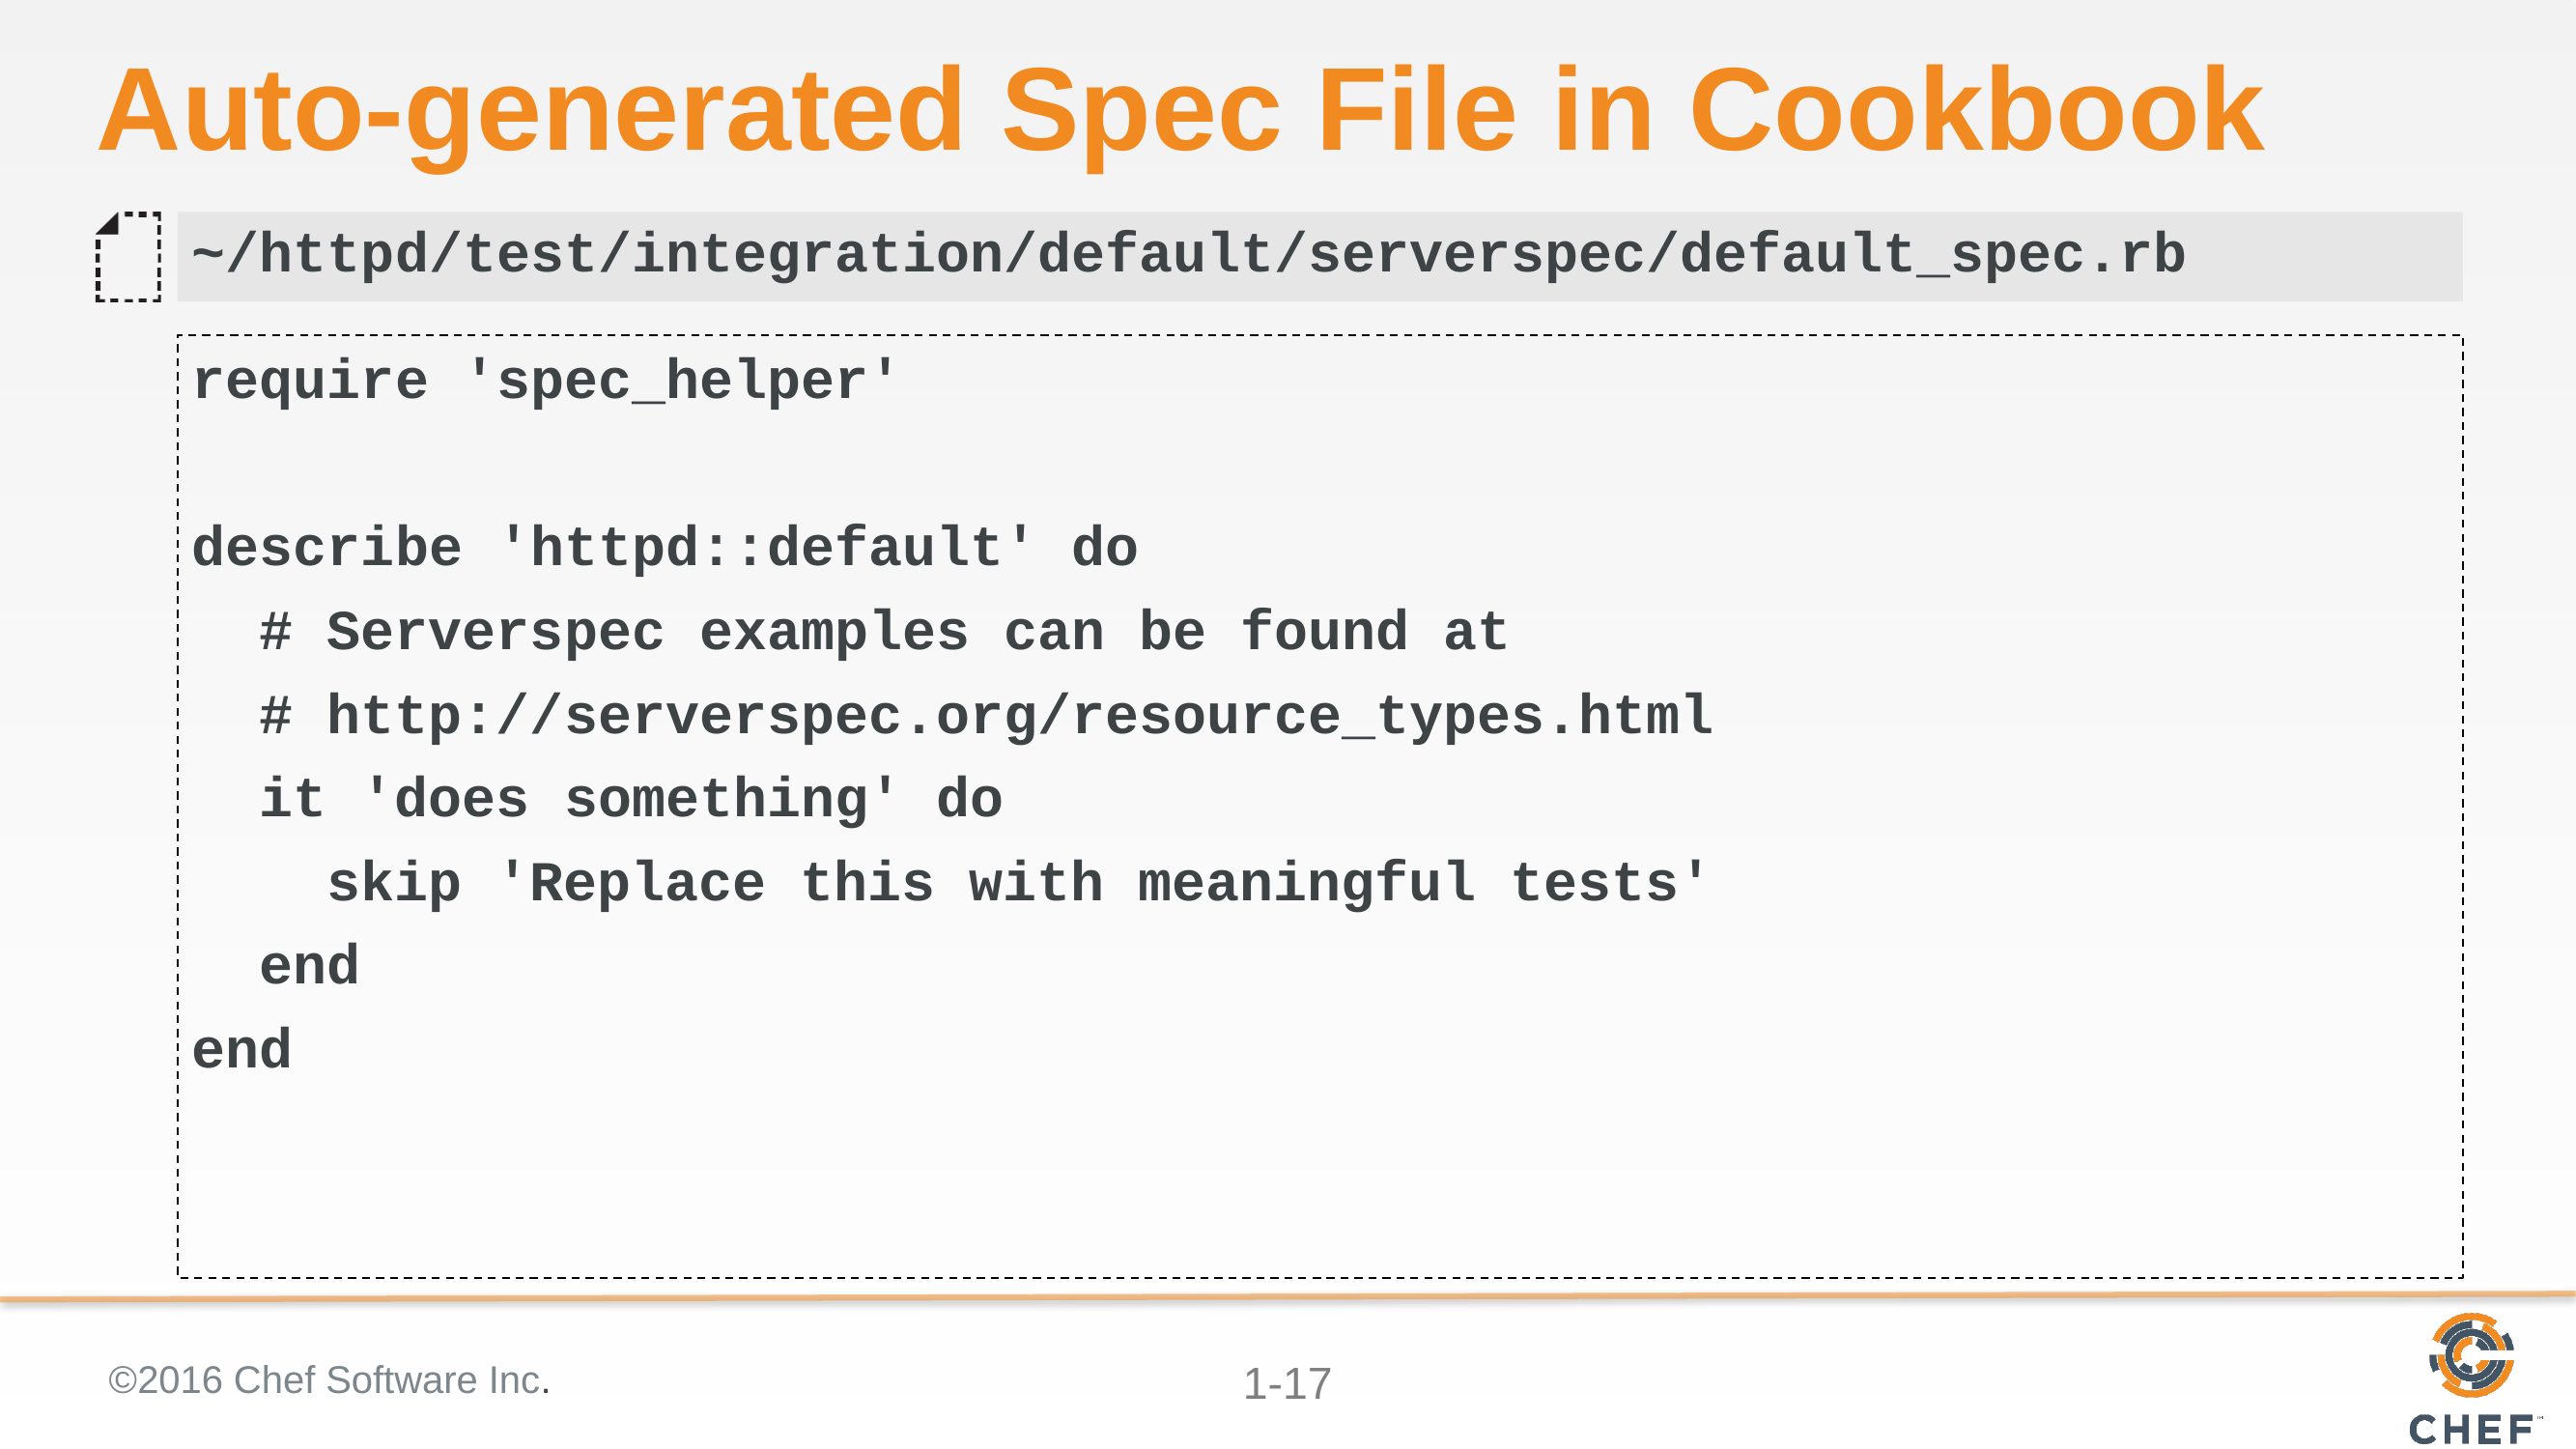

# Auto-generated Spec File in Cookbook
~/httpd/test/integration/default/serverspec/default_spec.rb
require 'spec_helper'

describe 'httpd::default' do
  # Serverspec examples can be found at
  # http://serverspec.org/resource_types.html
  it 'does something' do
    skip 'Replace this with meaningful tests'
  end
end